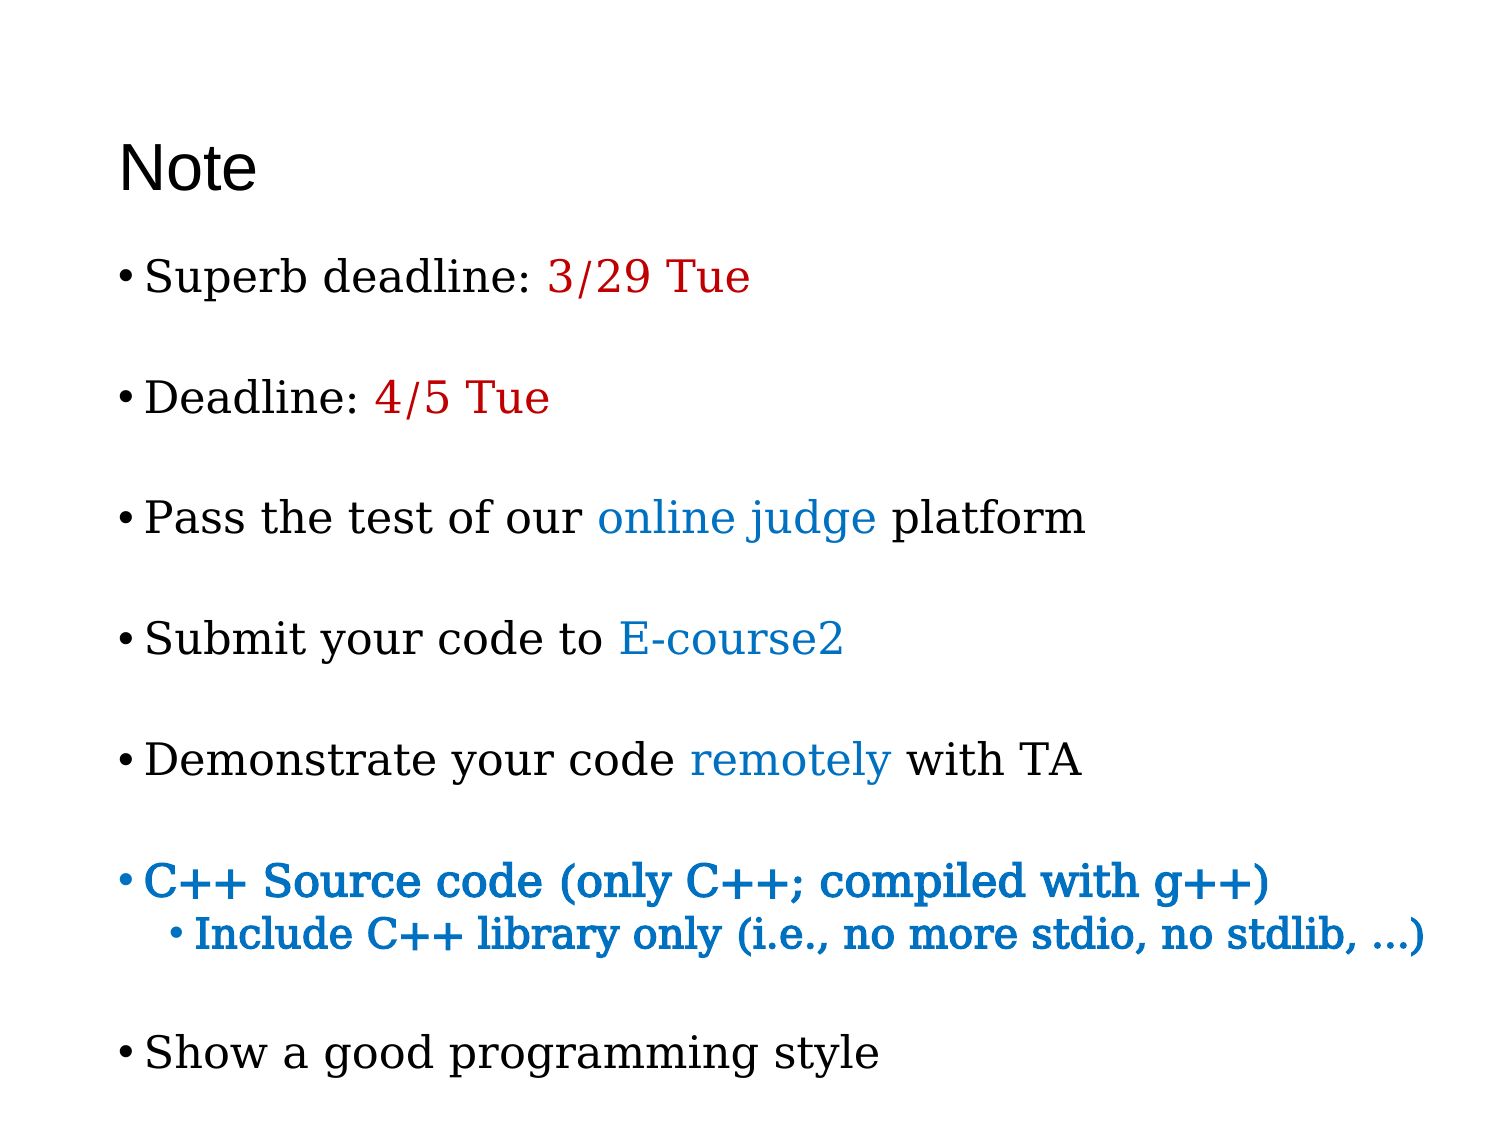

# Note
Superb deadline: 3/29 Tue

Deadline: 4/5 Tue

Pass the test of our online judge platform

Submit your code to E-course2

Demonstrate your code remotely with TA

C++ Source code (only C++; compiled with g++)
Include C++ library only (i.e., no more stdio, no stdlib, …)

Show a good programming style